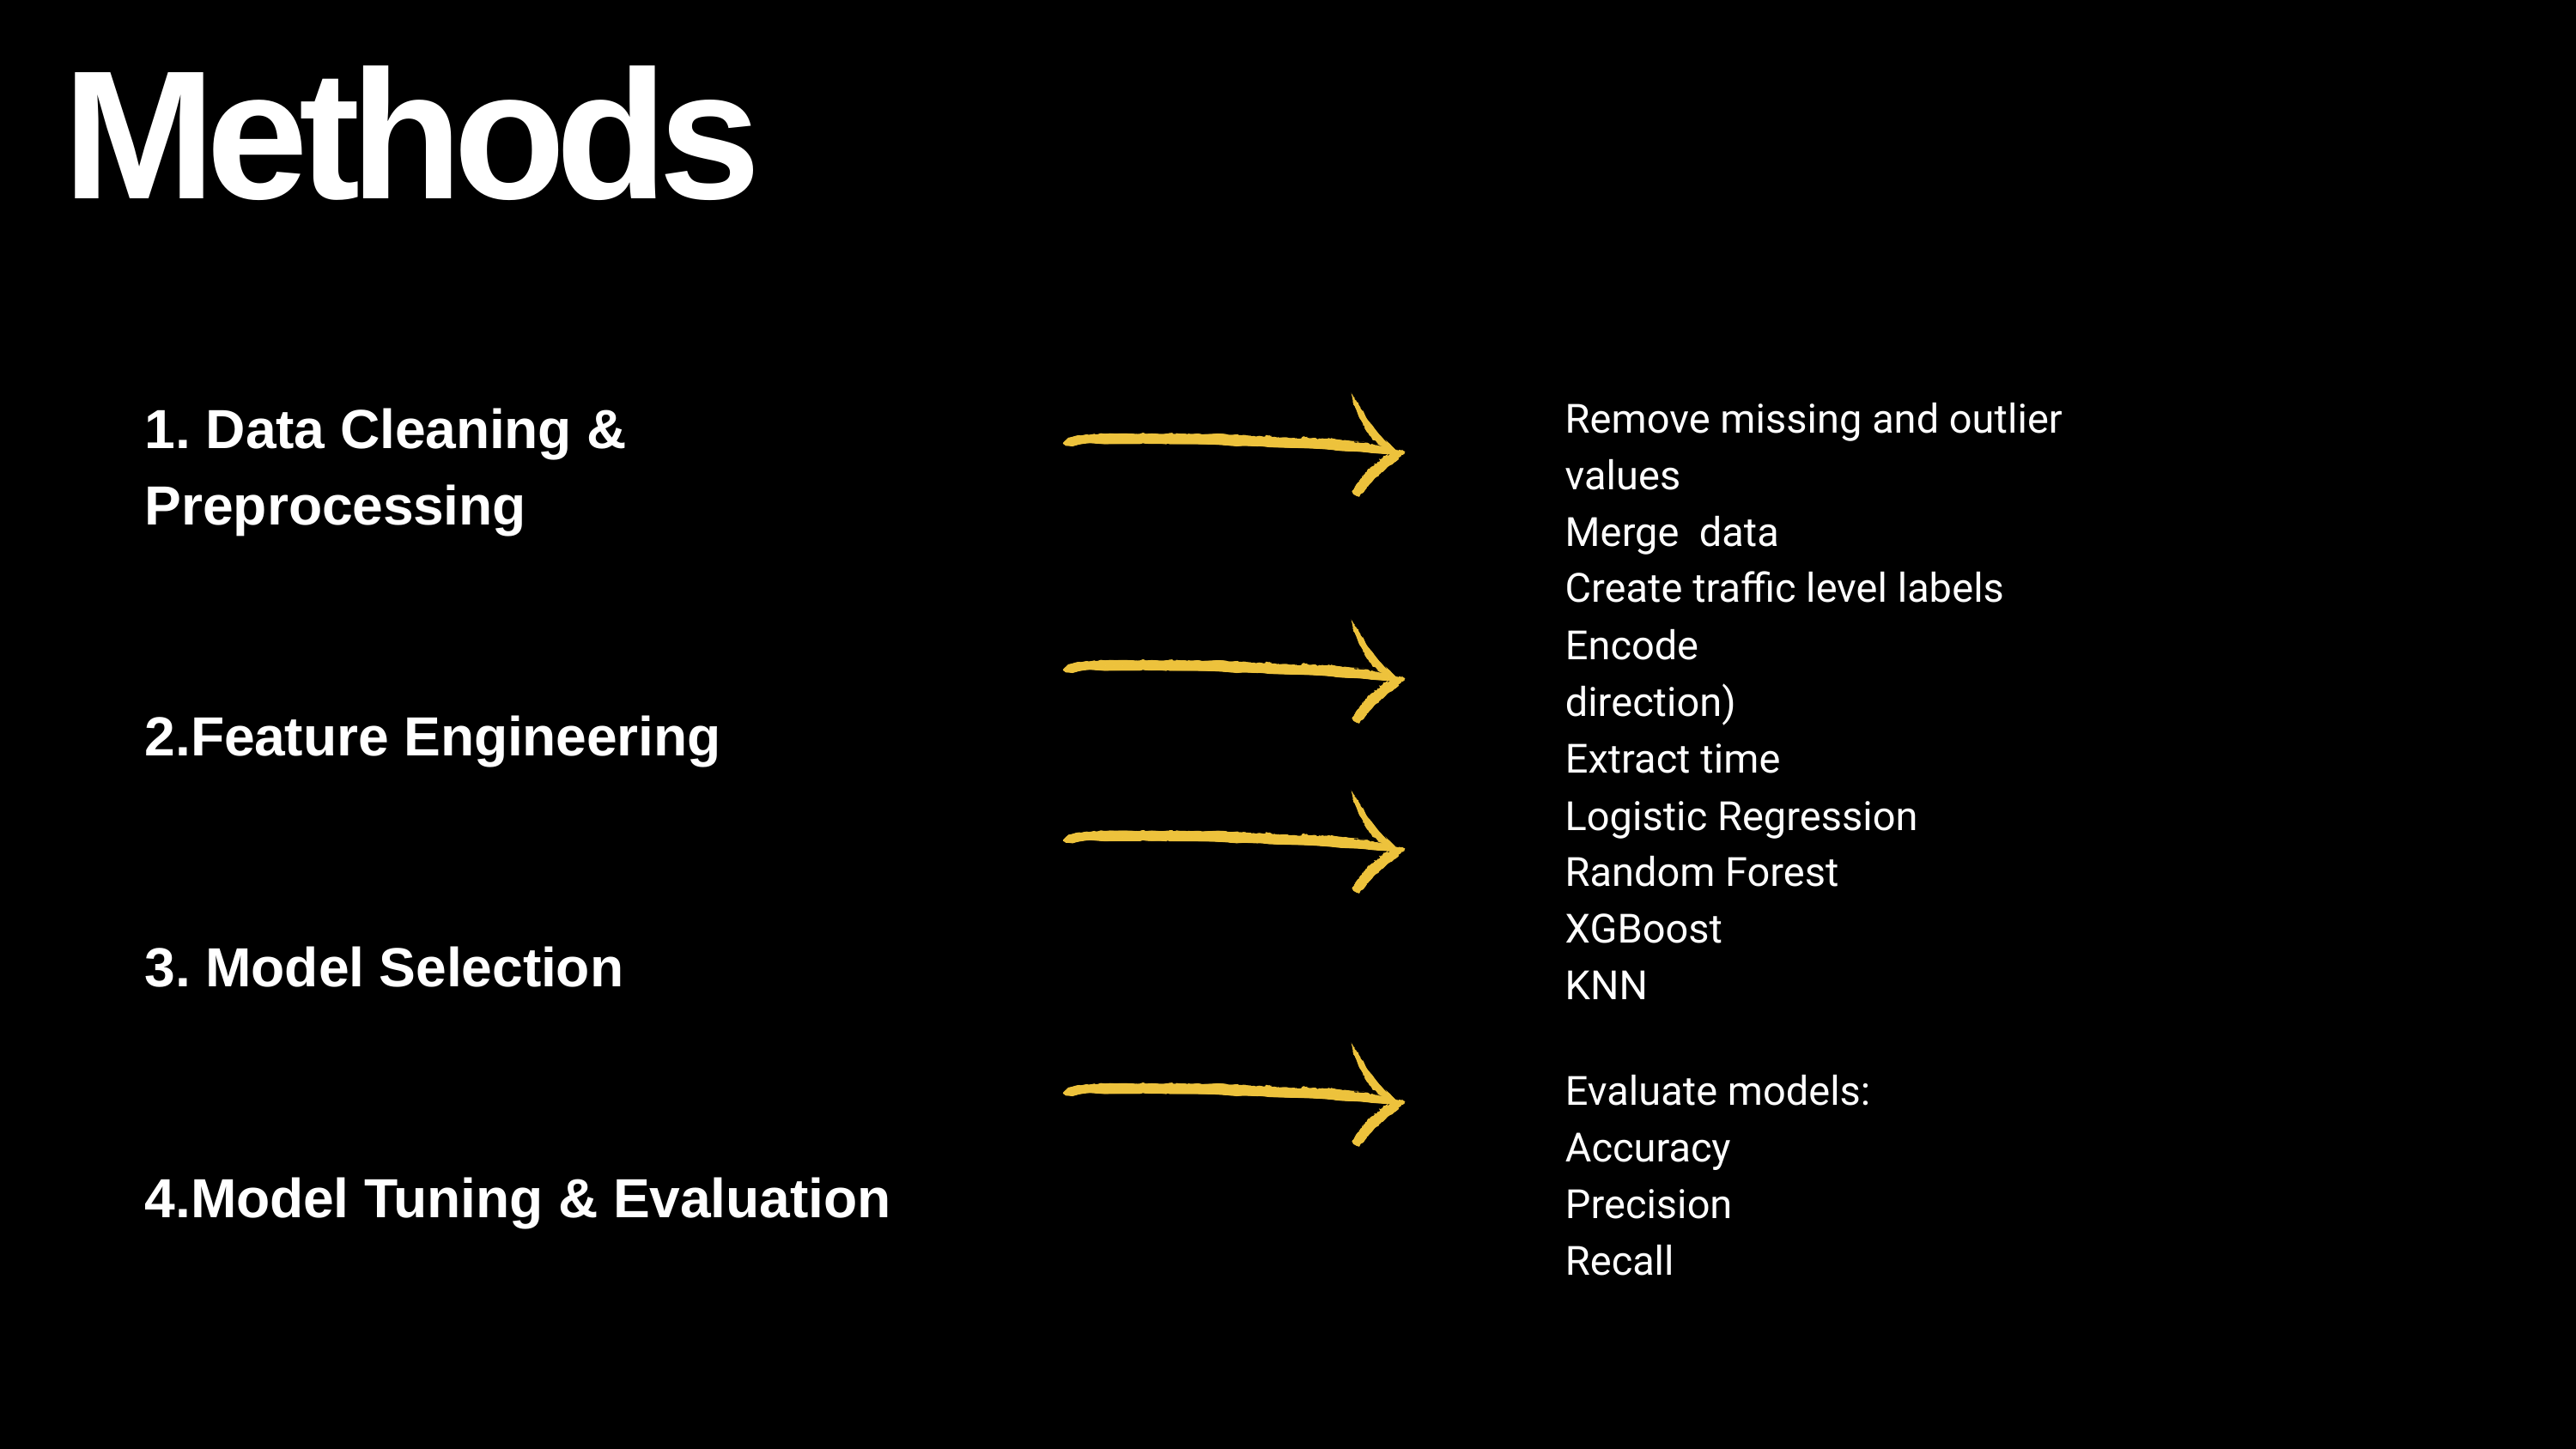

Methods
1. Data Cleaning & Preprocessing

2.Feature Engineering

3. Model Selection

4.Model Tuning & Evaluation
Remove missing and outlier values
Merge  data
Create traffic level labels

Encode direction)
Extract time

Logistic Regression
Random Forest
XGBoost
KNN

Evaluate models:  Accuracy
Precision
Recall